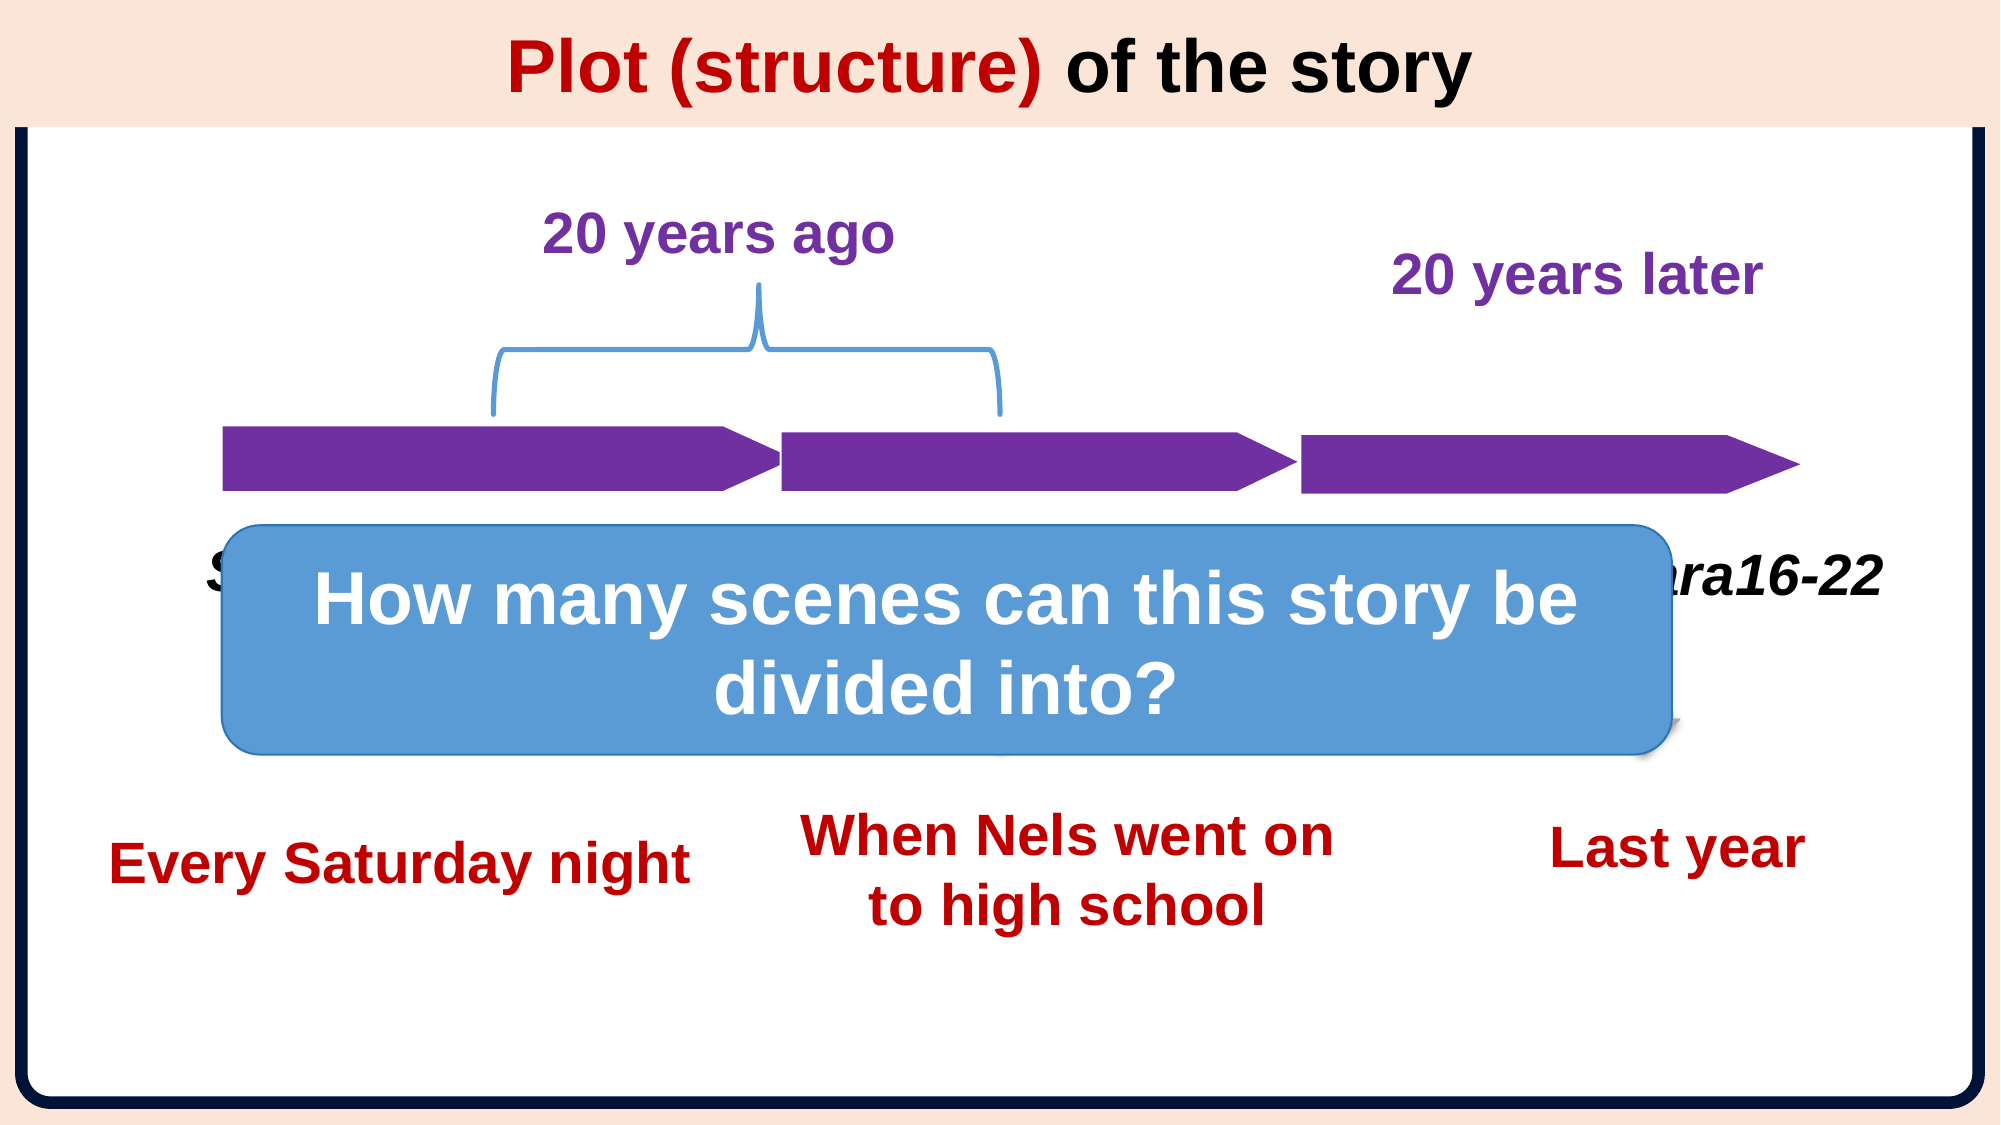

Plot (structure) of the story

20 years ago
20 years later

Scene 1 Para1-5
How many scenes can this story be divided into?
Scene 2 Para6-15
Scene 3 Para16-22

When Nels went on to high school
Last year
Every Saturday night
.